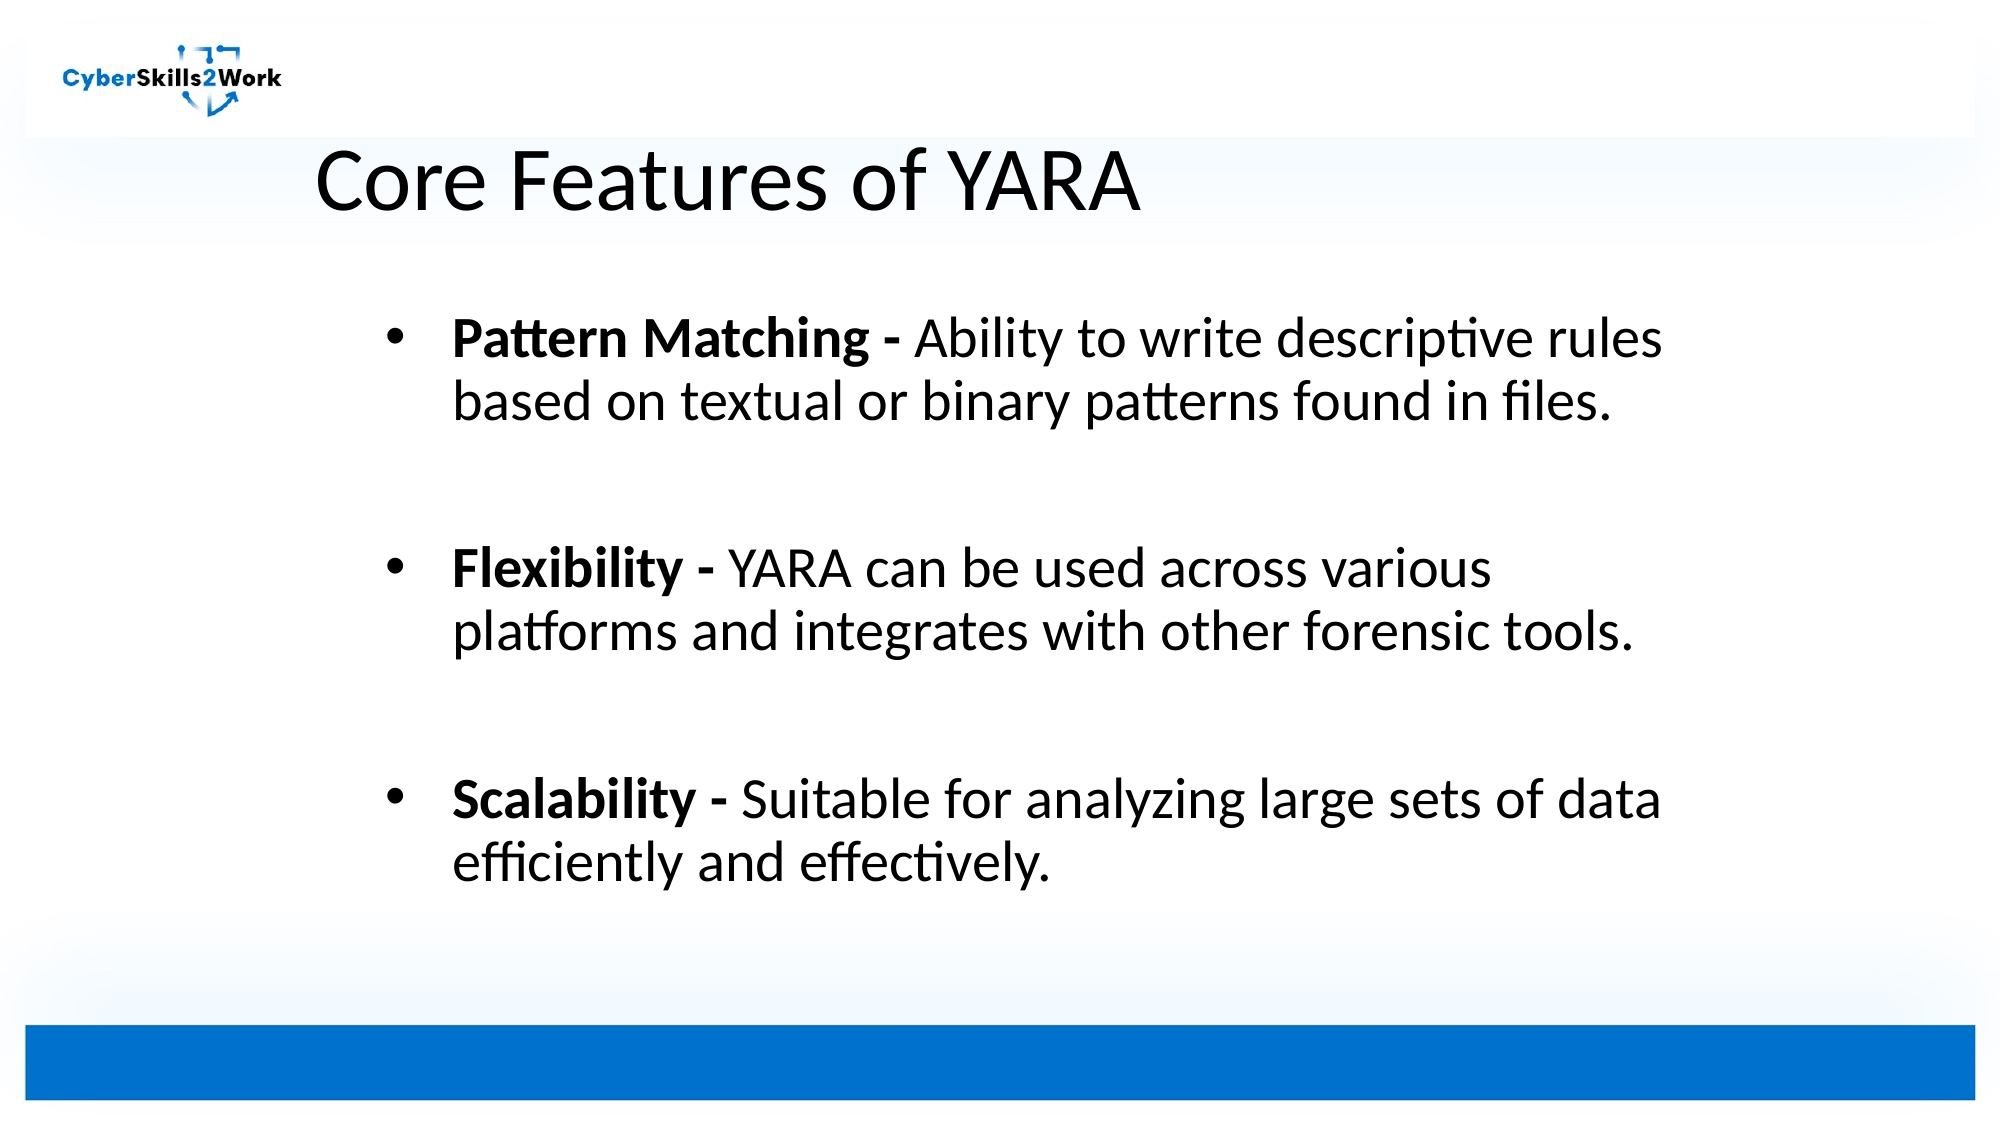

# Core Features of YARA
Pattern Matching - Ability to write descriptive rules based on textual or binary patterns found in files.

Flexibility - YARA can be used across various platforms and integrates with other forensic tools.

Scalability - Suitable for analyzing large sets of data efficiently and effectively.